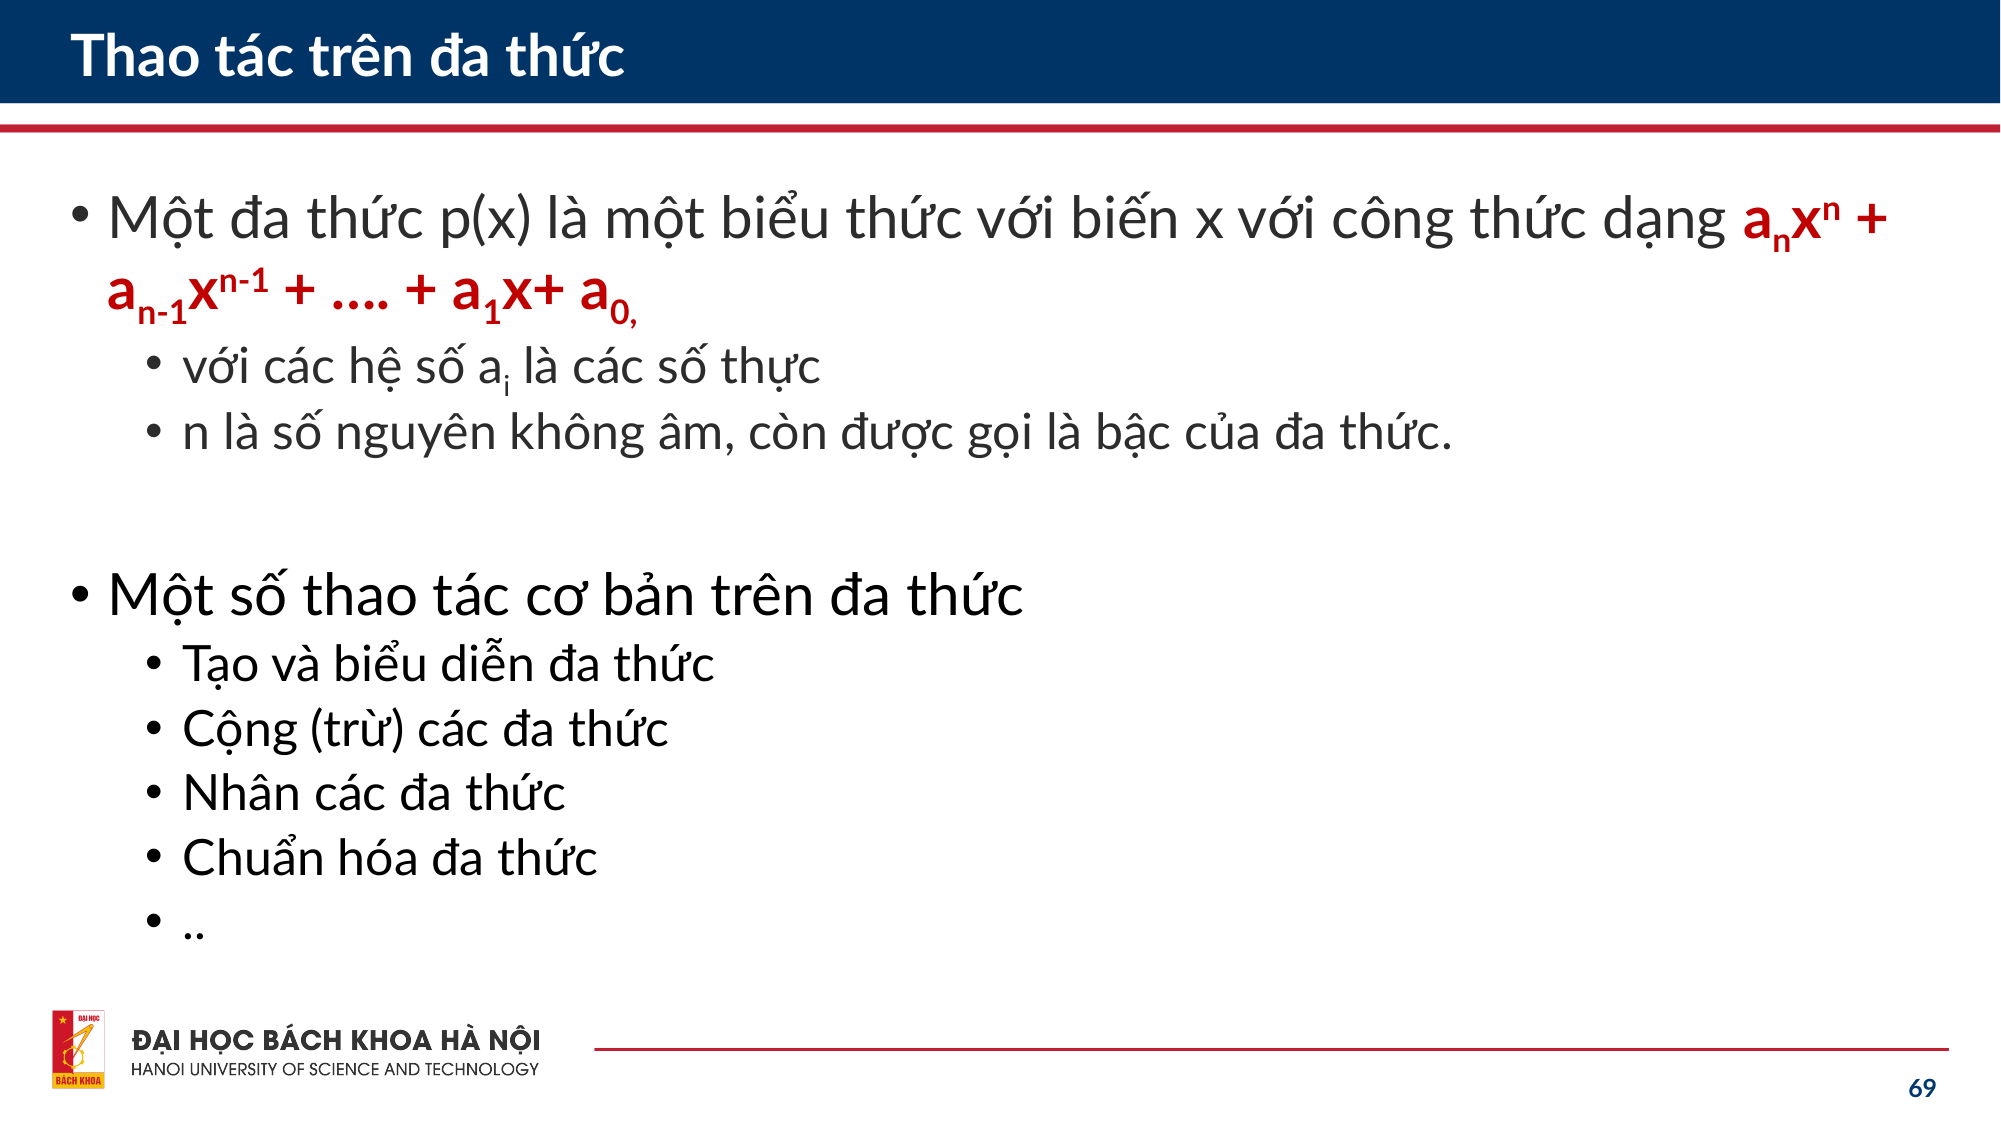

# Thao tác trên đa thức
Một đa thức p(x) là một biểu thức với biến x với công thức dạng anxn + an-1xn-1 + …. + a1x+ a0,
với các hệ số ai là các số thực
n là số nguyên không âm, còn được gọi là bậc của đa thức.

Một số thao tác cơ bản trên đa thức
Tạo và biểu diễn đa thức
Cộng (trừ) các đa thức
Nhân các đa thức
Chuẩn hóa đa thức
..

69